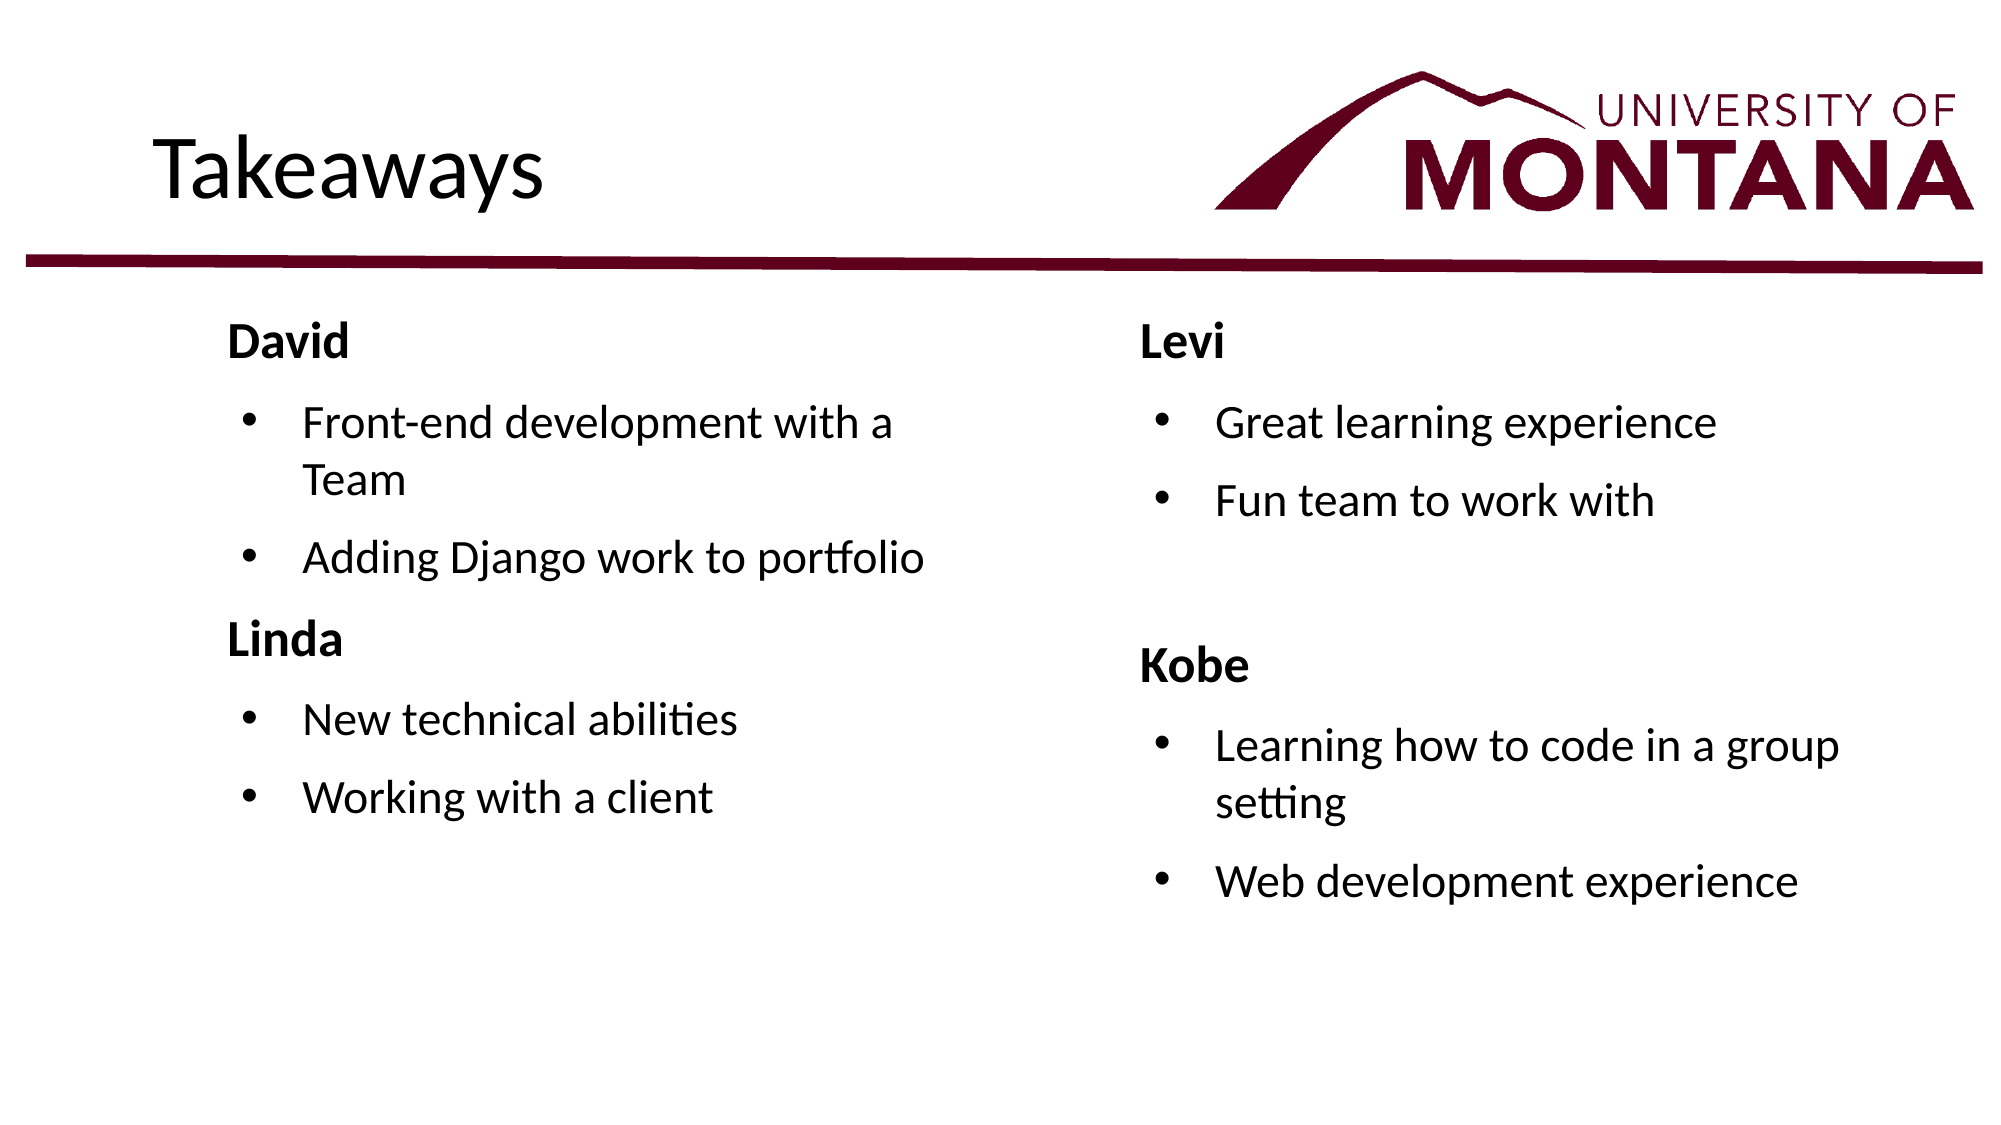

# Takeaways
David
Front-end development with a Team
Adding Django work to portfolio
Linda
New technical abilities
Working with a client

Levi
Great learning experience
Fun team to work with

Kobe
Learning how to code in a group setting
Web development experience